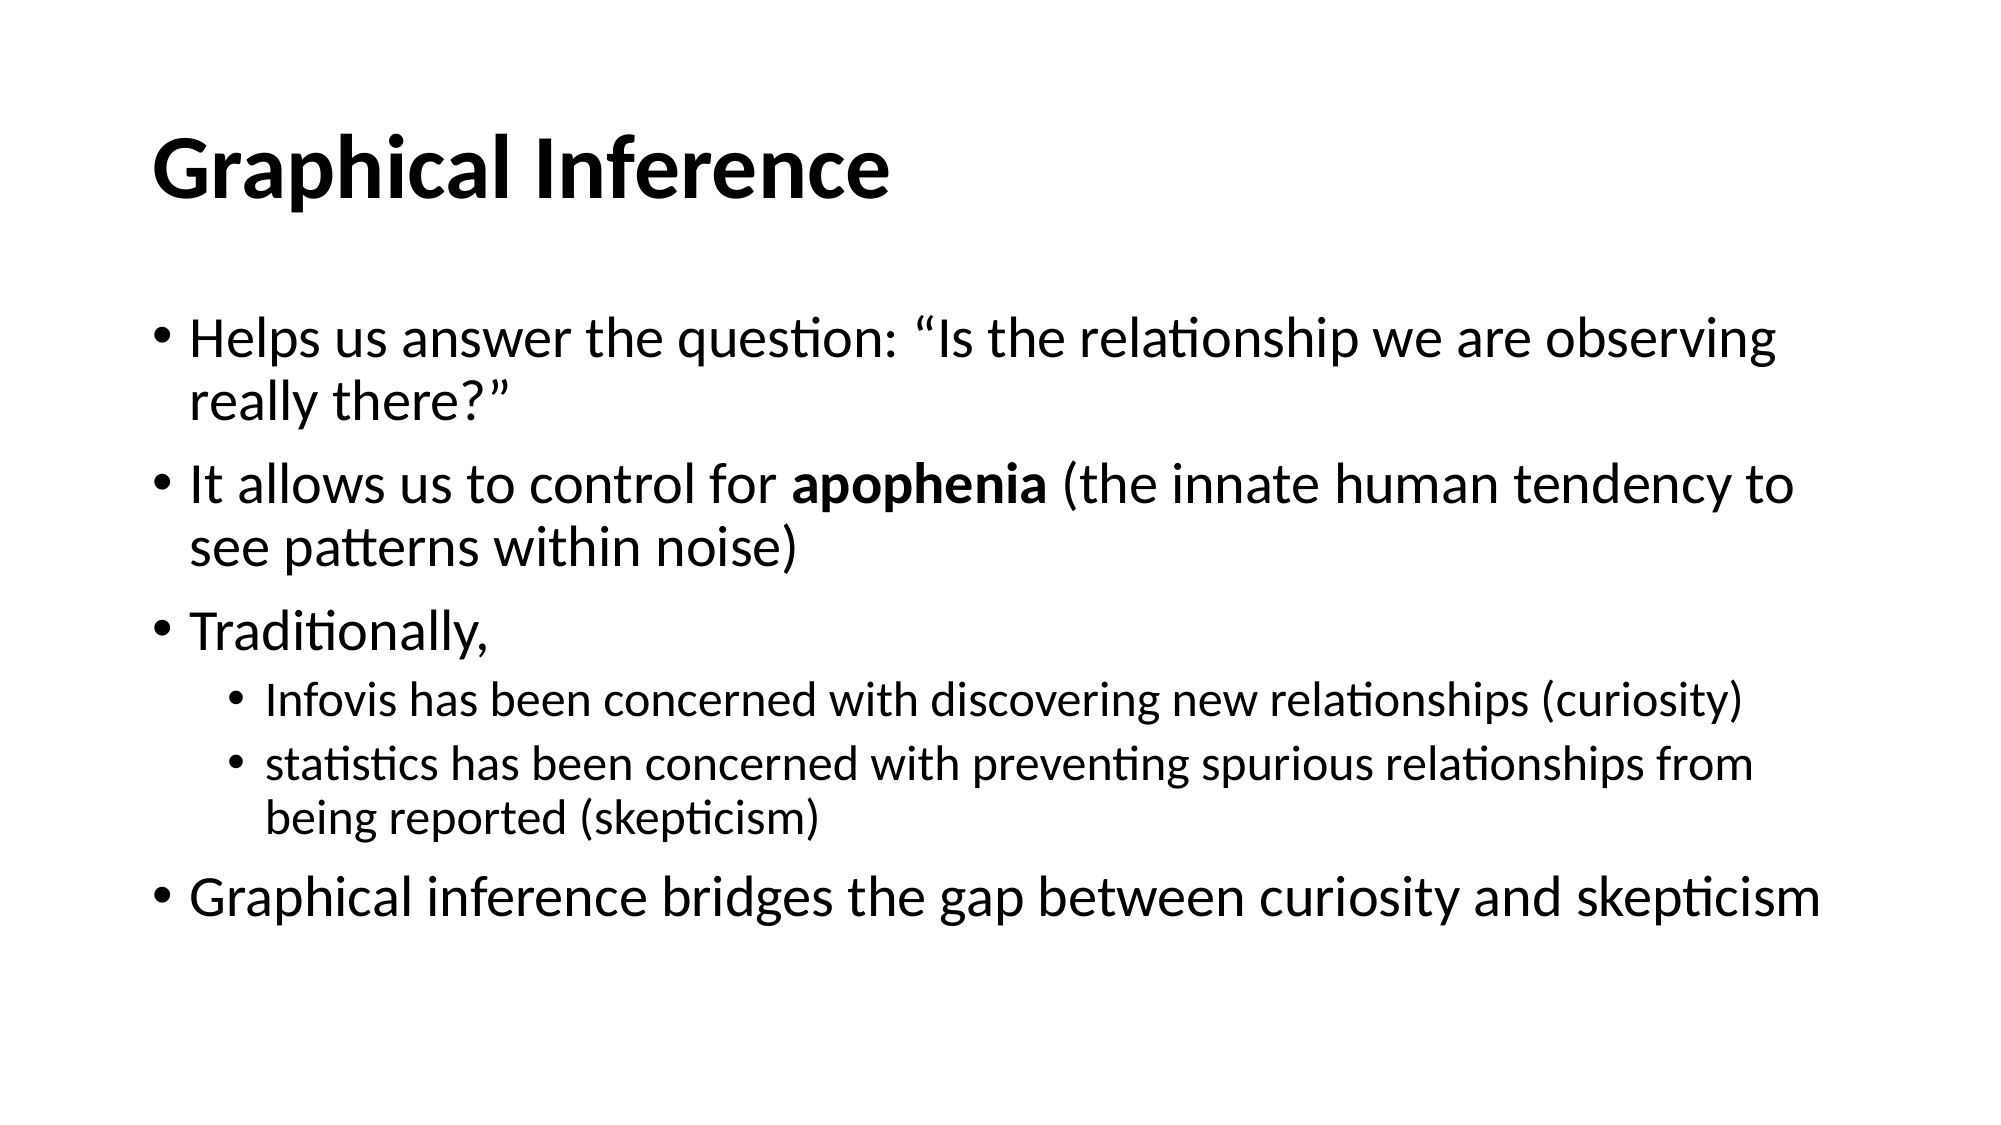

# Graphical Inference
Helps us answer the question: “Is the relationship we are observing really there?”
It allows us to control for apophenia (the innate human tendency to see patterns within noise)
Traditionally,
Infovis has been concerned with discovering new relationships (curiosity)
statistics has been concerned with preventing spurious relationships from being reported (skepticism)
Graphical inference bridges the gap between curiosity and skepticism